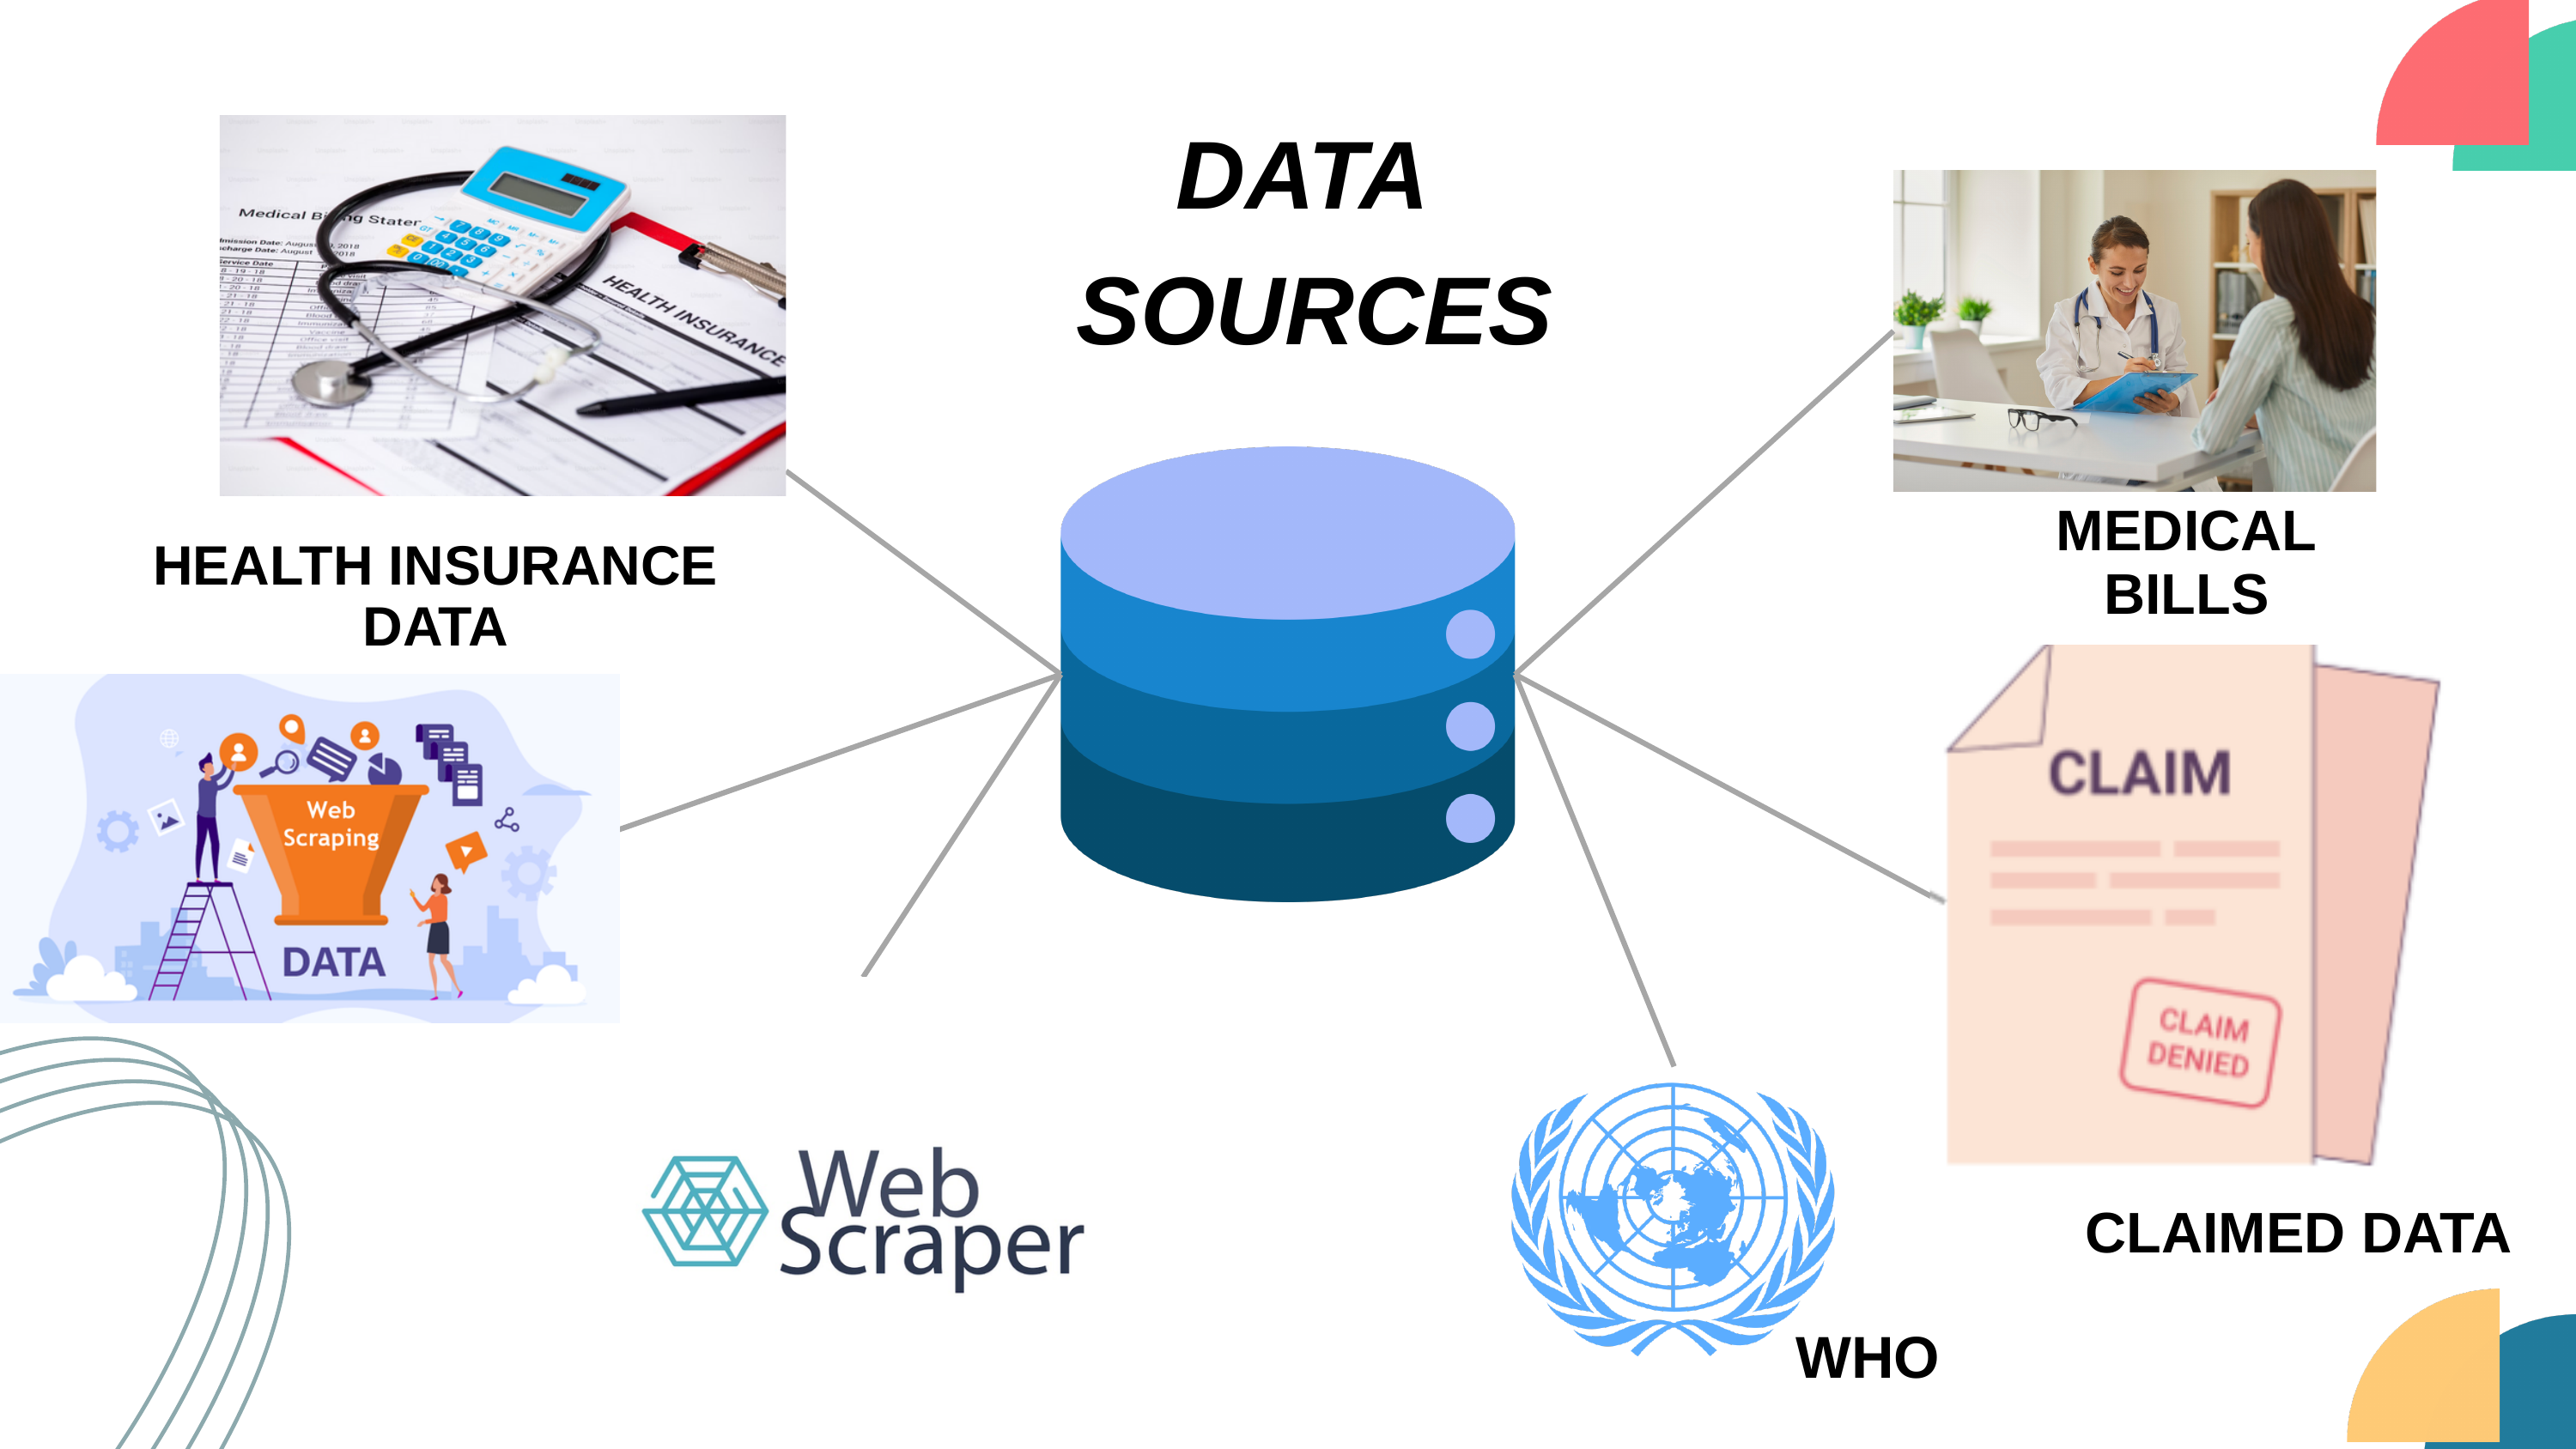

DATA  SOURCES

MEDICAL BILLS
HEALTH INSURANCE DATA

CLAIMED DATA

WHO